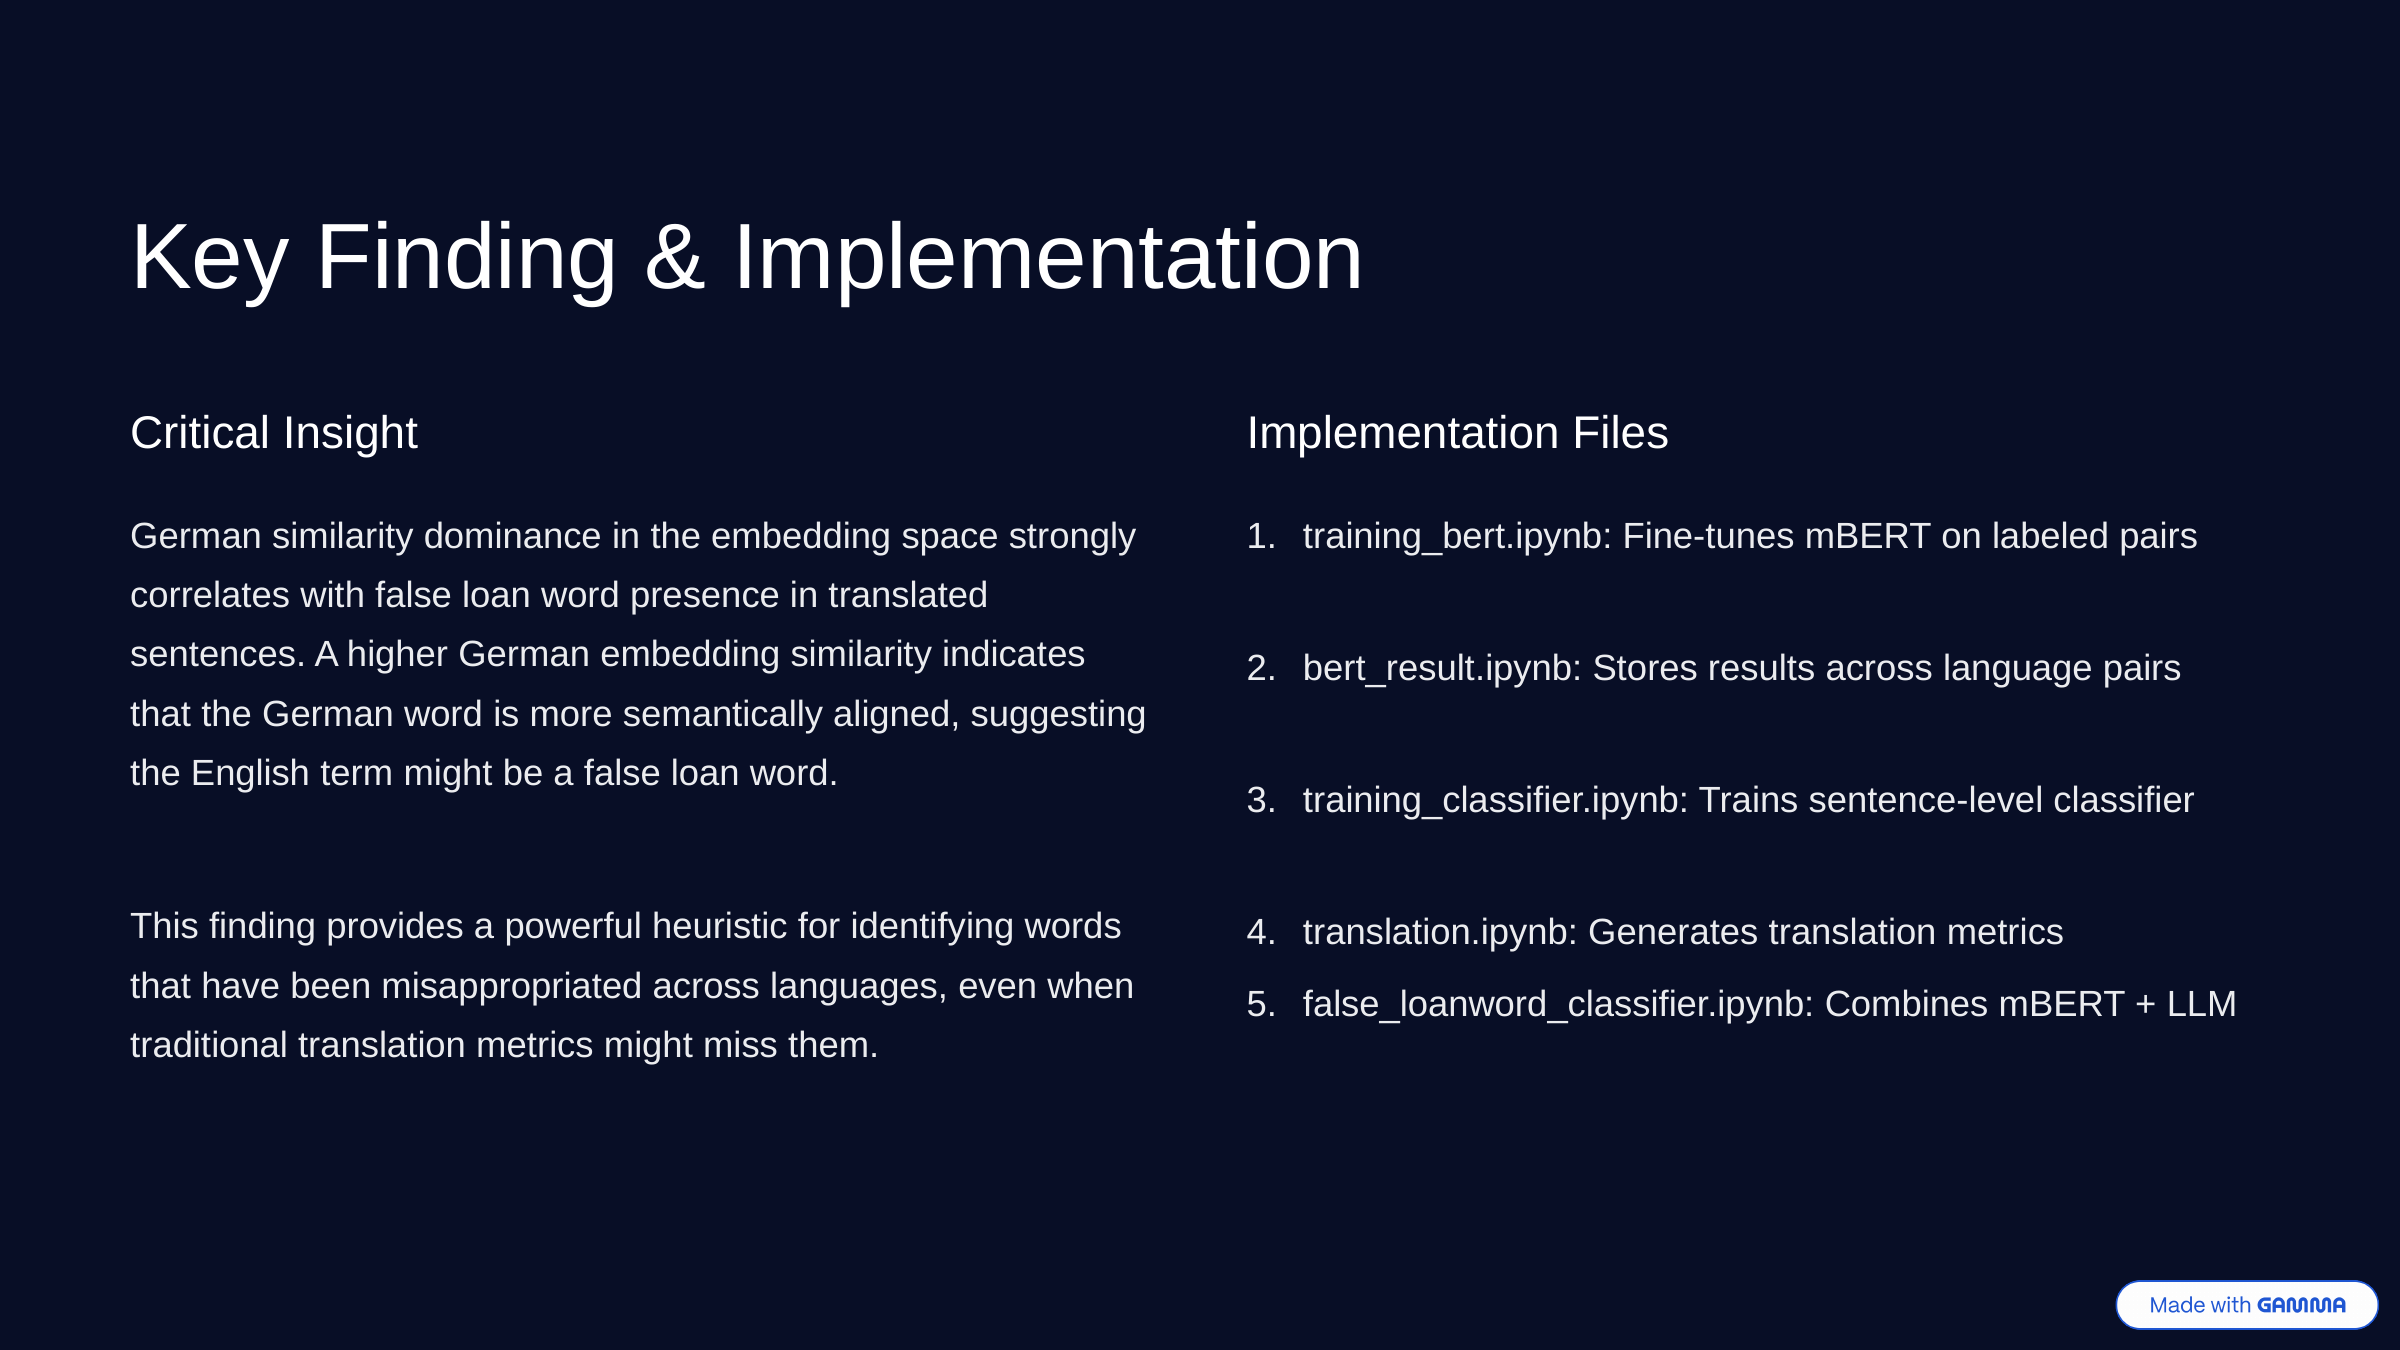

Key Finding & Implementation
Critical Insight
Implementation Files
German similarity dominance in the embedding space strongly correlates with false loan word presence in translated sentences. A higher German embedding similarity indicates that the German word is more semantically aligned, suggesting the English term might be a false loan word.
training_bert.ipynb: Fine-tunes mBERT on labeled pairs
bert_result.ipynb: Stores results across language pairs
training_classifier.ipynb: Trains sentence-level classifier
This finding provides a powerful heuristic for identifying words that have been misappropriated across languages, even when traditional translation metrics might miss them.
translation.ipynb: Generates translation metrics
false_loanword_classifier.ipynb: Combines mBERT + LLM